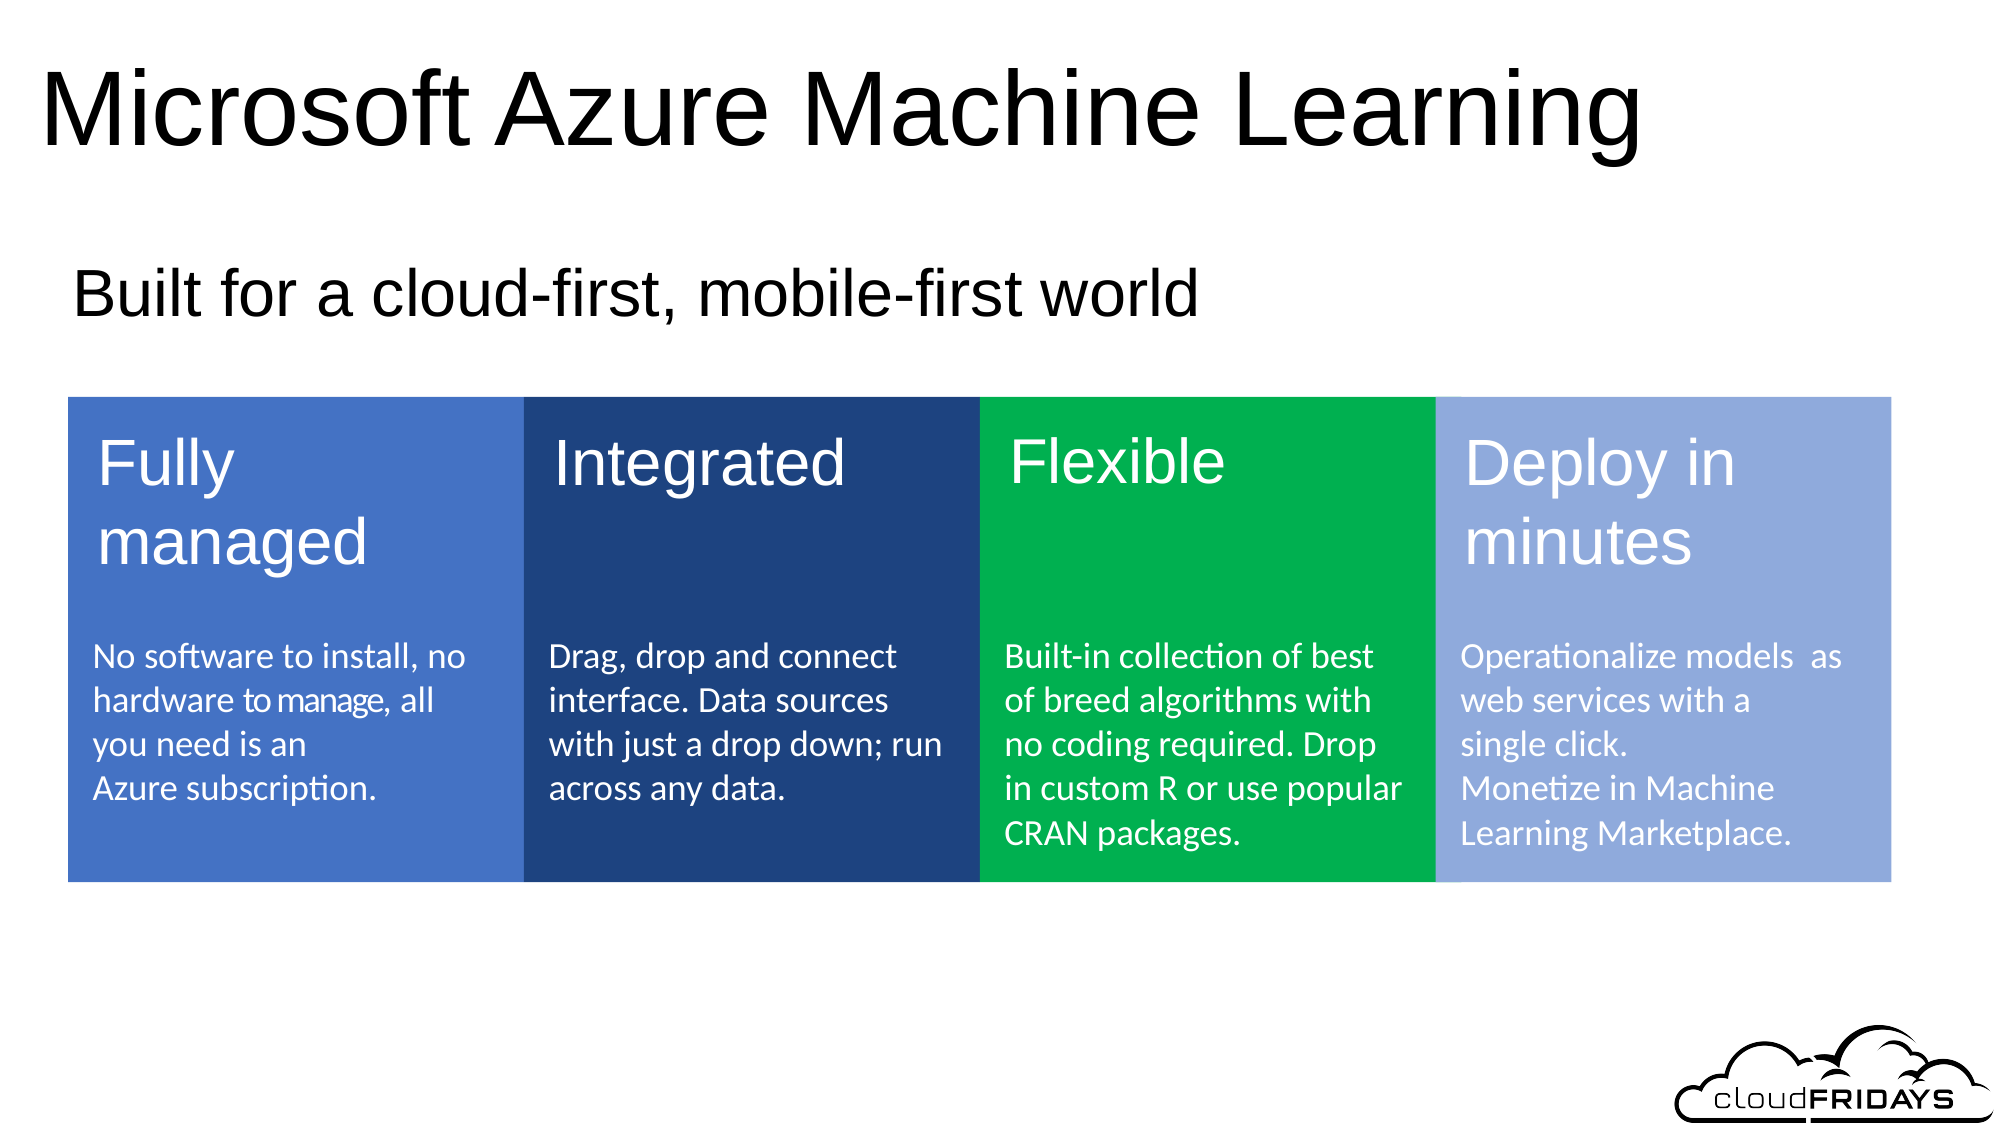

# Microsoft Azure Machine Learning
Built for a cloud-first, mobile-first world
Fully
managed

Integrated
Flexible
Deploy in minutes
Built-in collection of best of breed algorithms with no coding required. Drop in custom R or use popular CRAN packages.
Operationalize models  as web services with a single click.
Monetize in Machine Learning Marketplace.
Drag, drop and connect interface. Data sources with just a drop down; run across any data.
No software to install, no hardware to manage, all you need is an
Azure subscription.